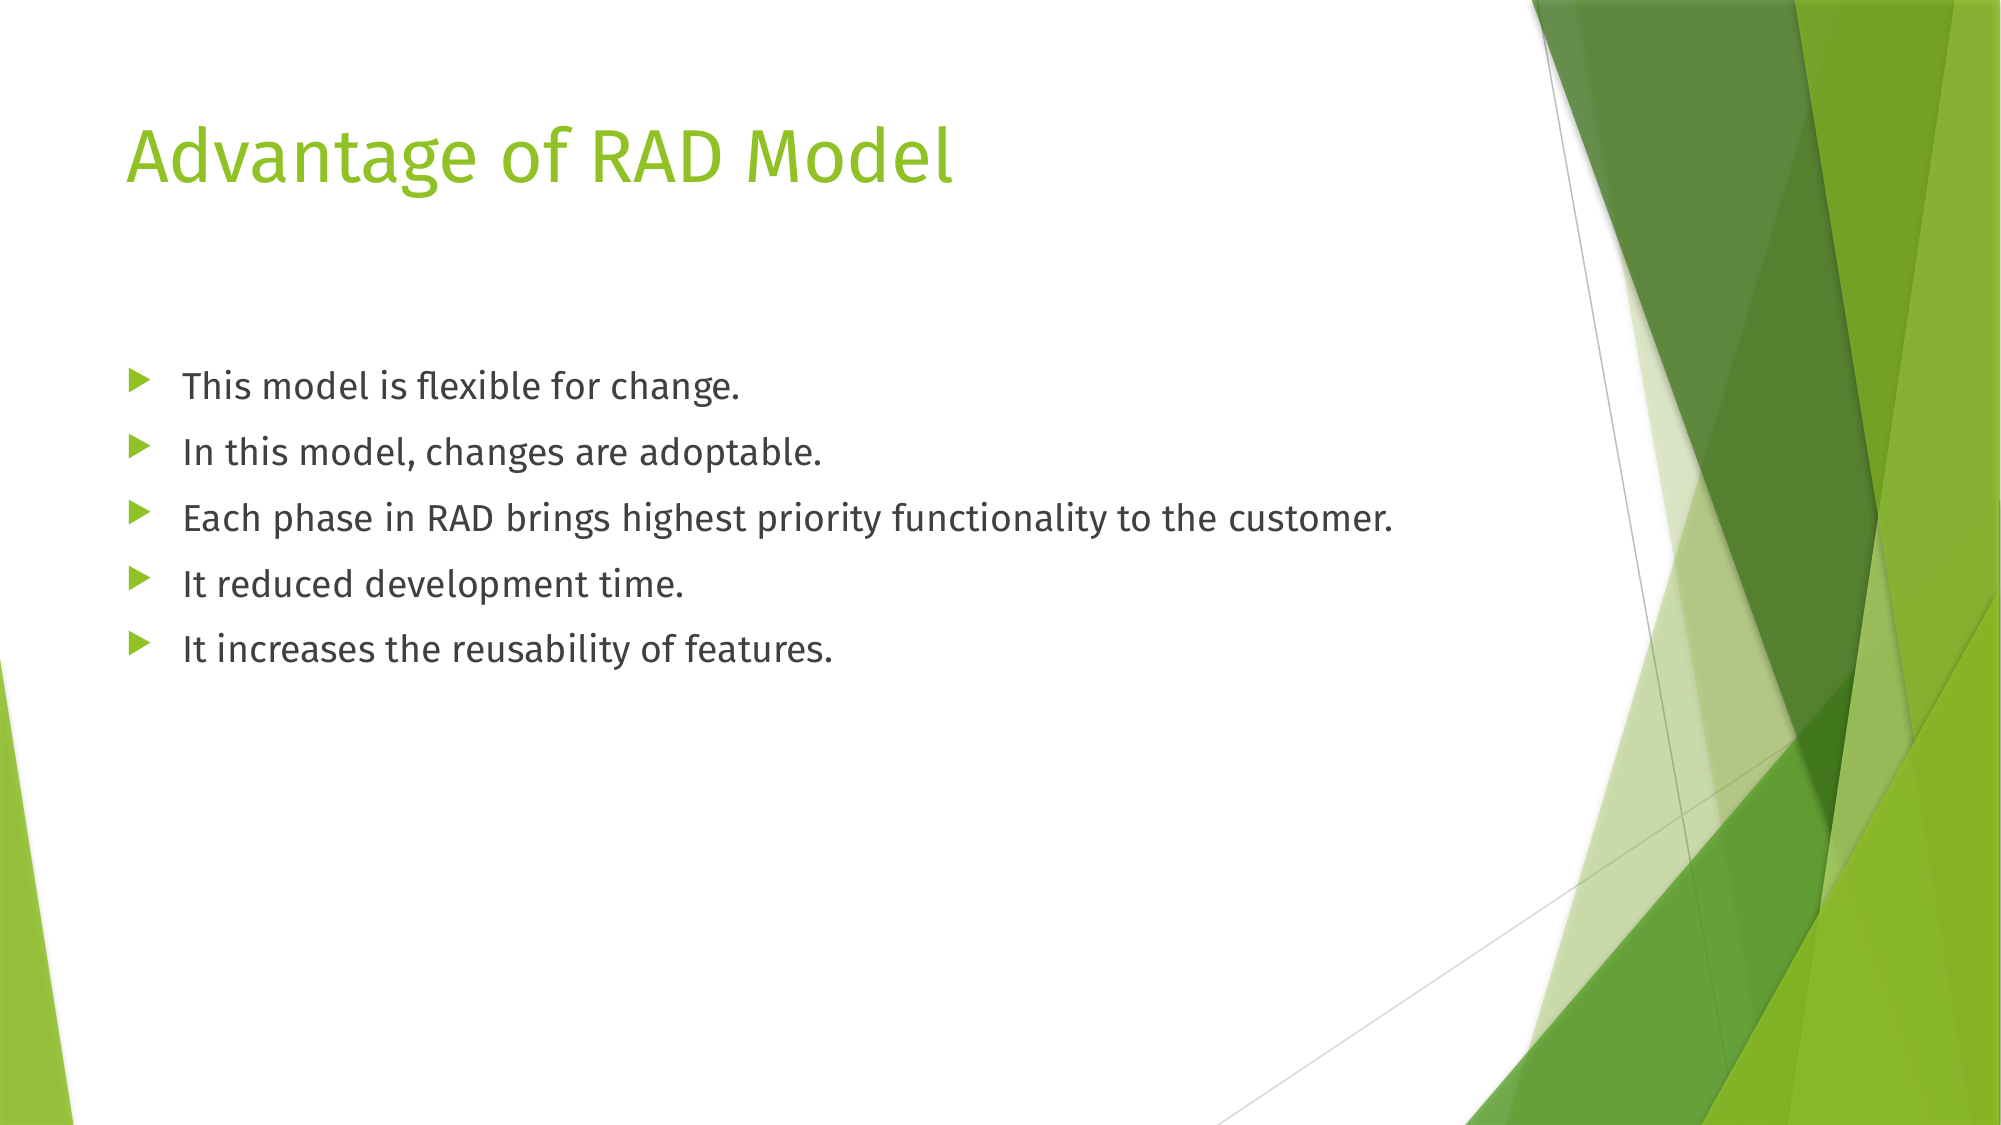

# Advantage of RAD Model
This model is flexible for change.
In this model, changes are adoptable.
Each phase in RAD brings highest priority functionality to the customer.
It reduced development time.
It increases the reusability of features.